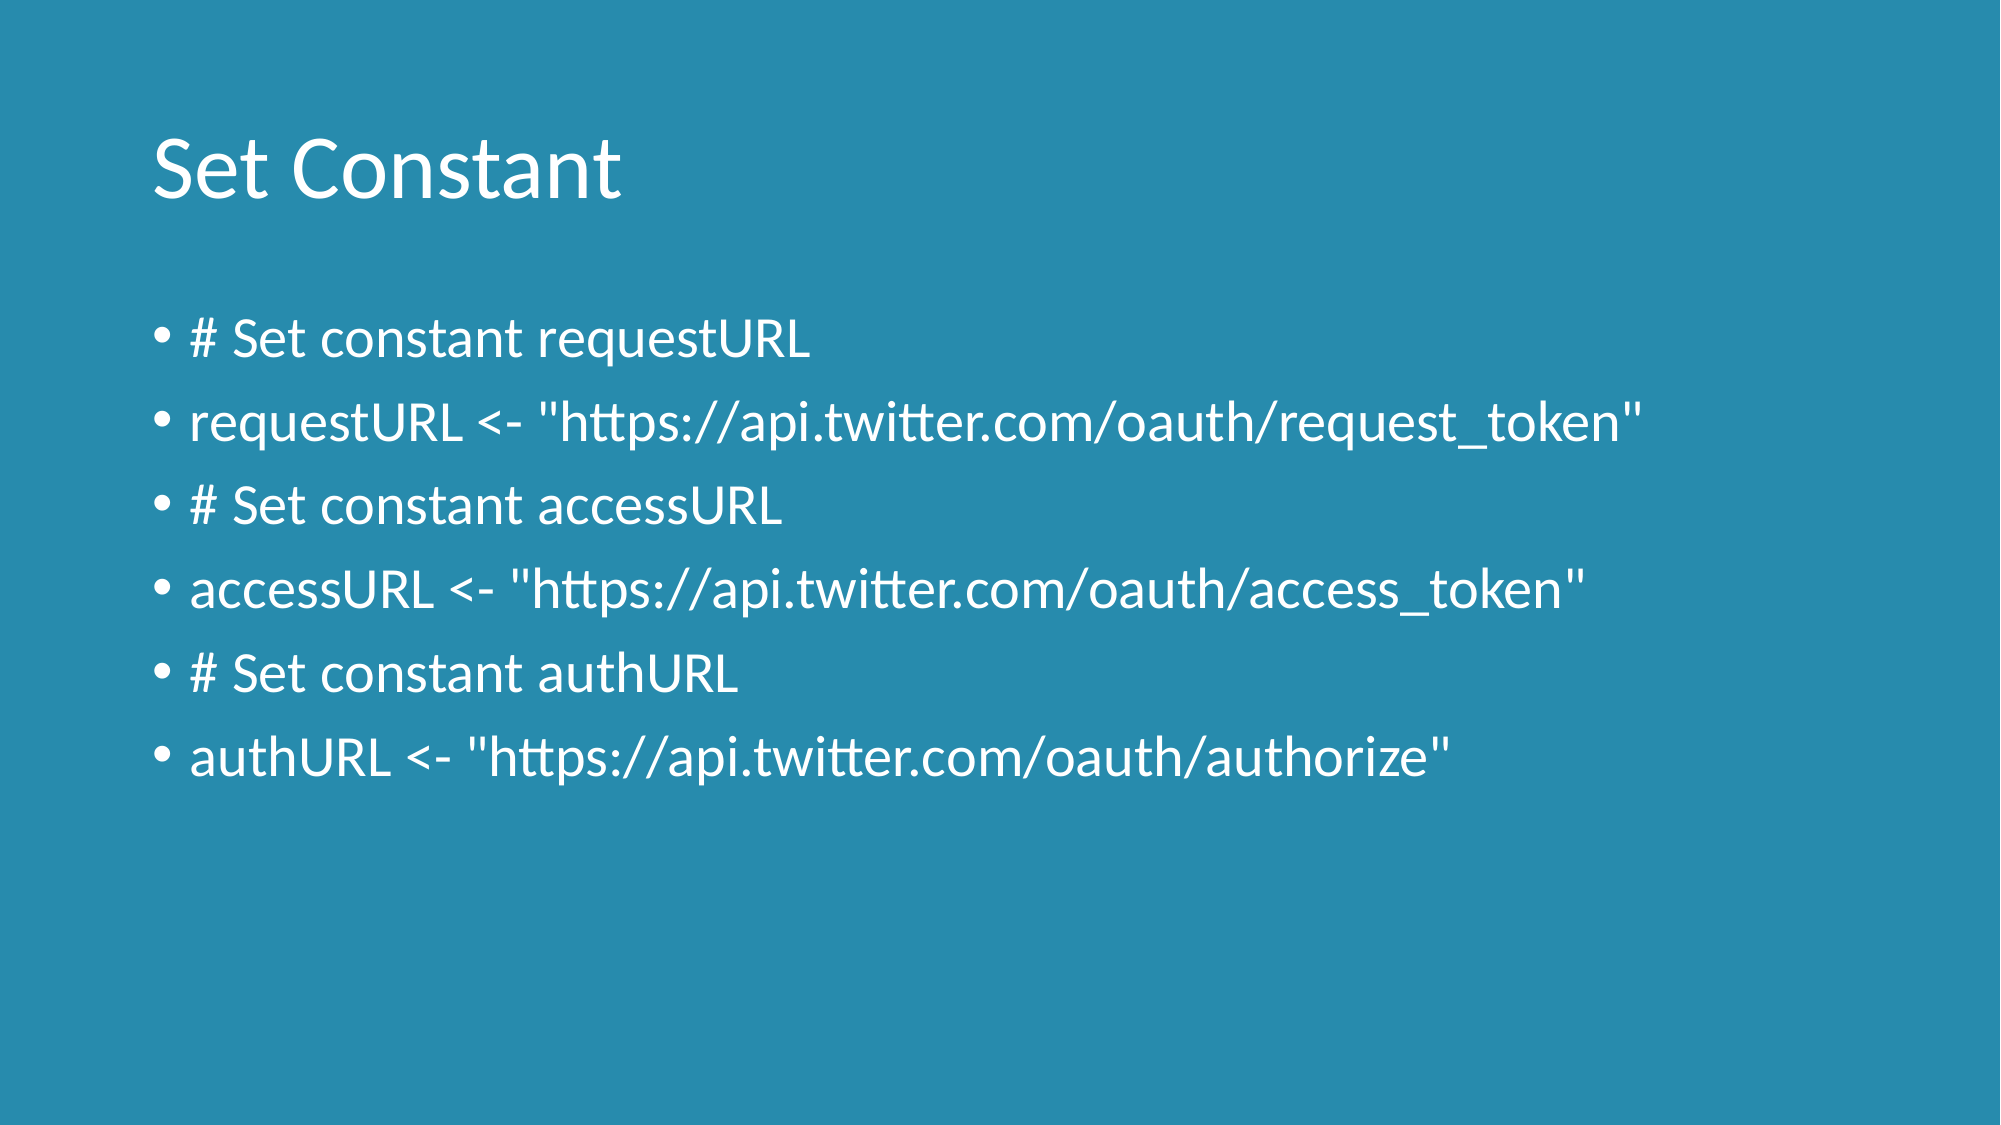

# Set Constant
# Set constant requestURL
requestURL <- "https://api.twitter.com/oauth/request_token"
# Set constant accessURL
accessURL <- "https://api.twitter.com/oauth/access_token"
# Set constant authURL
authURL <- "https://api.twitter.com/oauth/authorize"